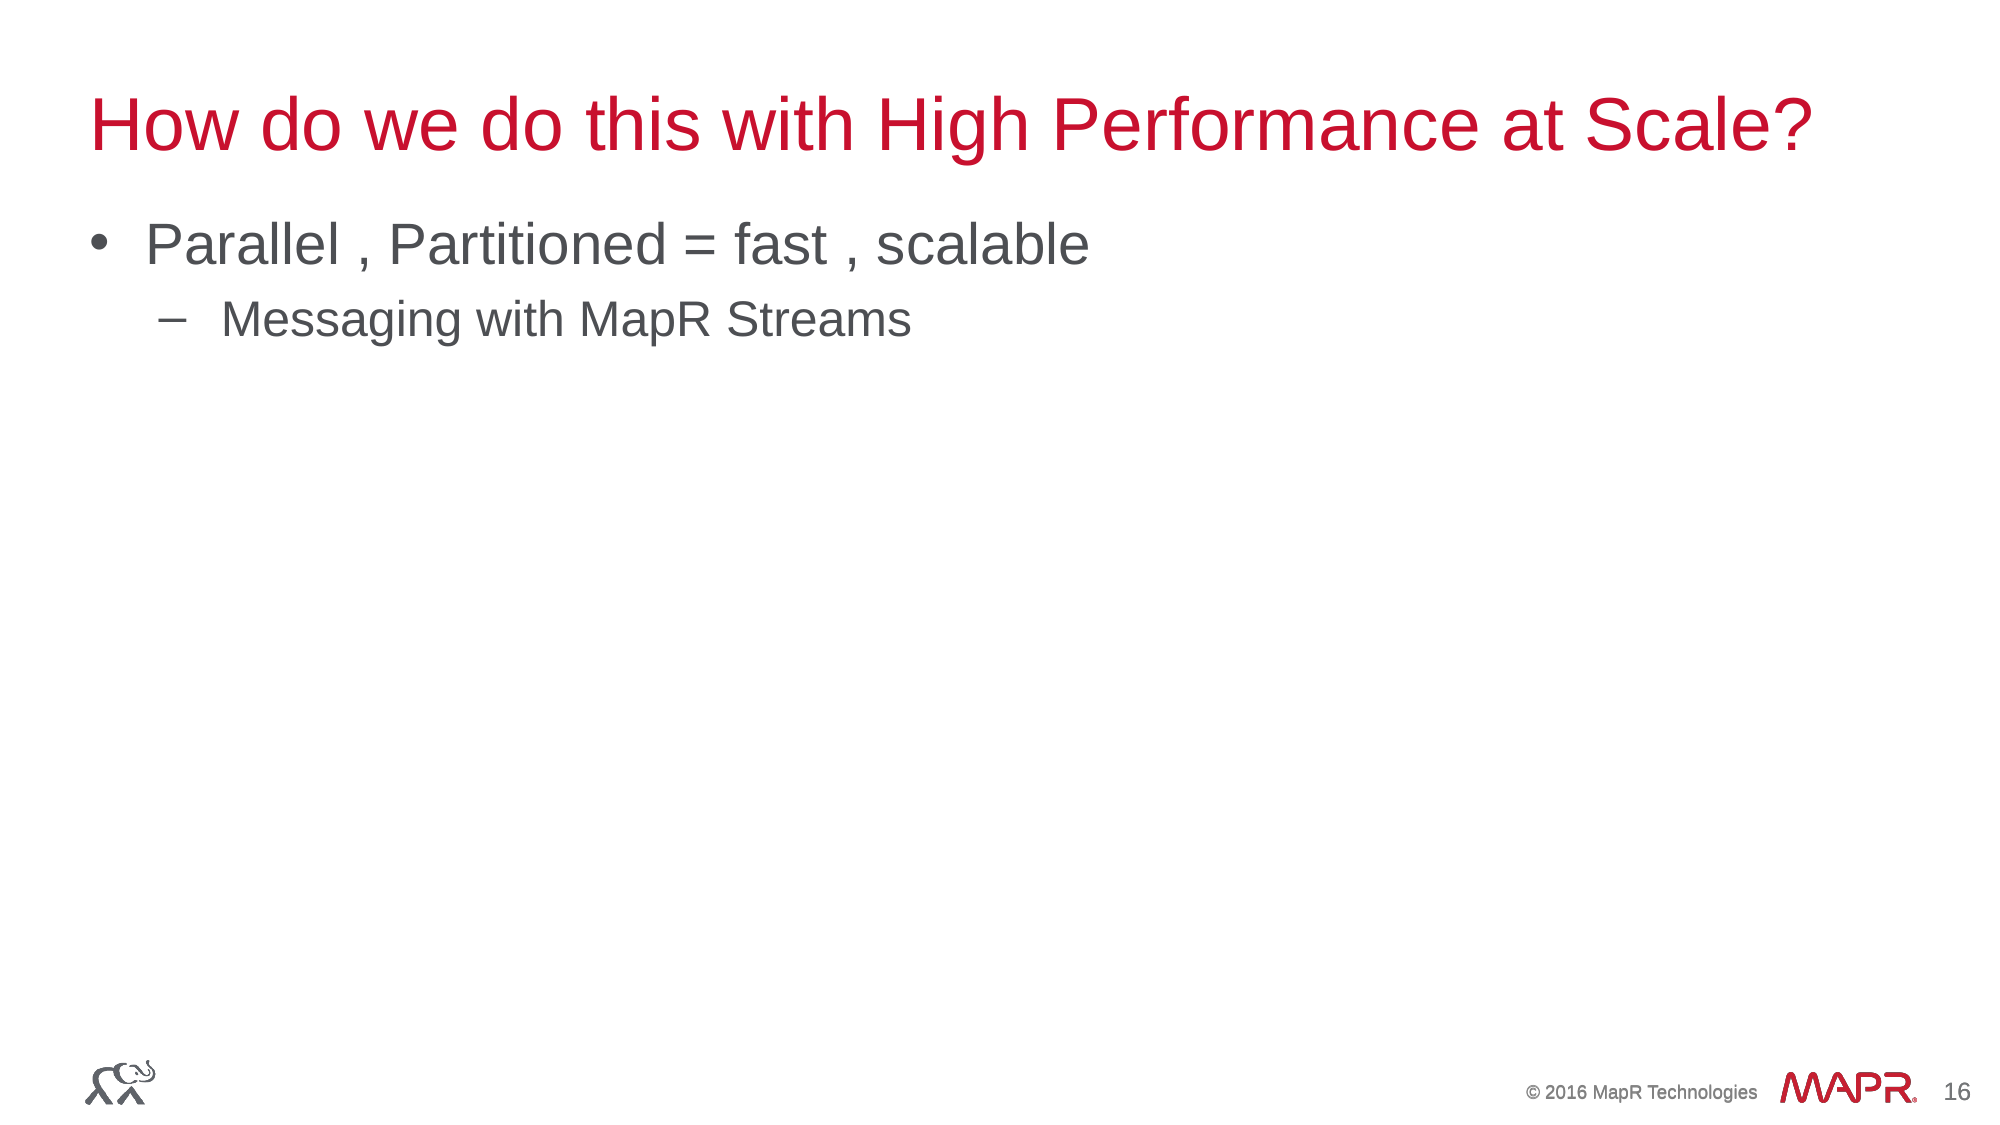

# How do we do this with High Performance at Scale?
Parallel , Partitioned = fast , scalable
Messaging with MapR Streams